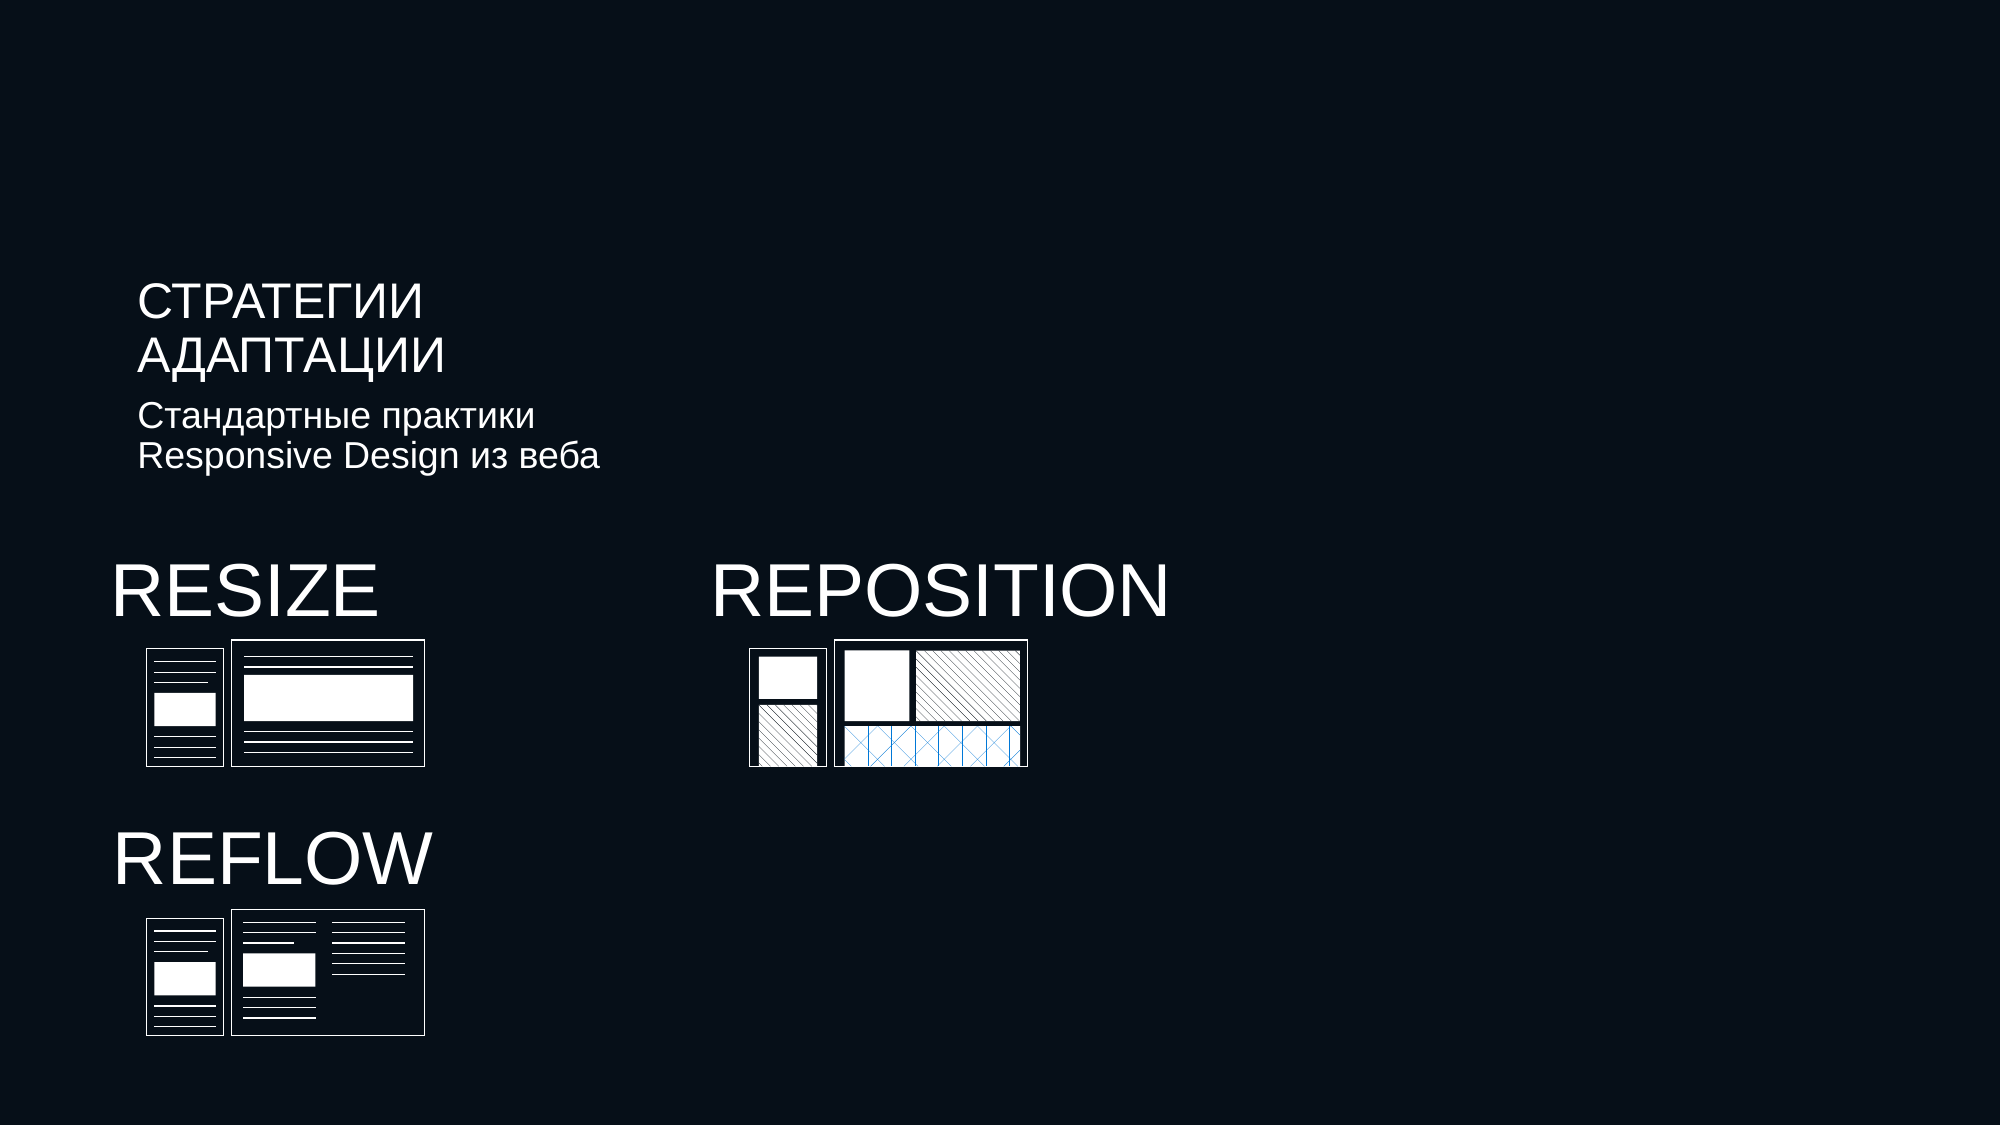

СТРАТЕГИИ
АДАПТАЦИИ
Стандартные практики
Responsive Design из веба
RESIZE

REPOSITION

REFLOW